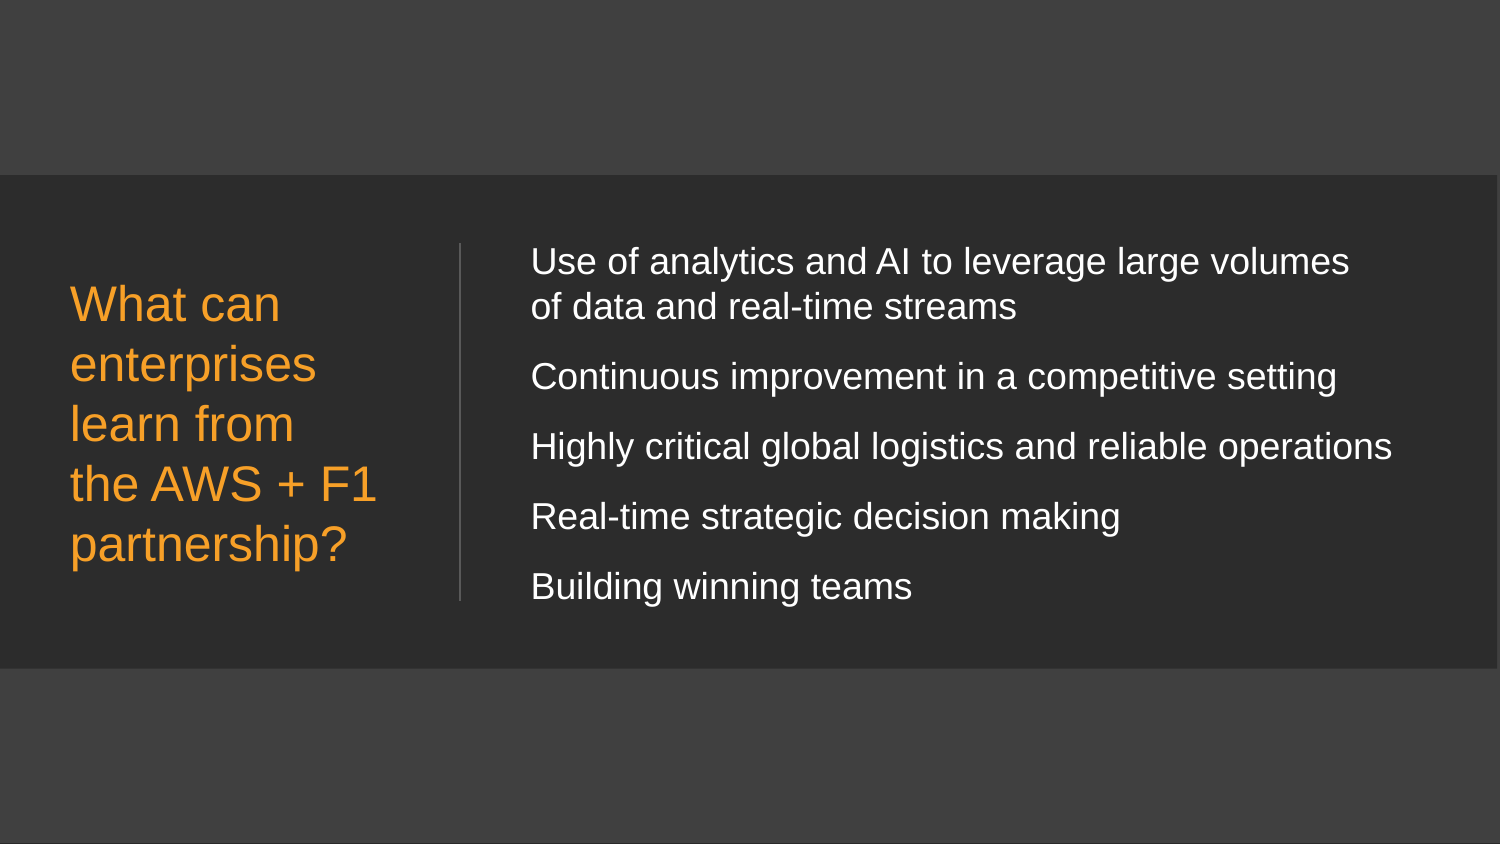

Use of analytics and AI to leverage large volumes
of data and real-time streams
Continuous improvement in a competitive setting
Highly critical global logistics and reliable operations
Real-time strategic decision making
Building winning teams
What can enterprises
learn from
the AWS + F1 partnership?